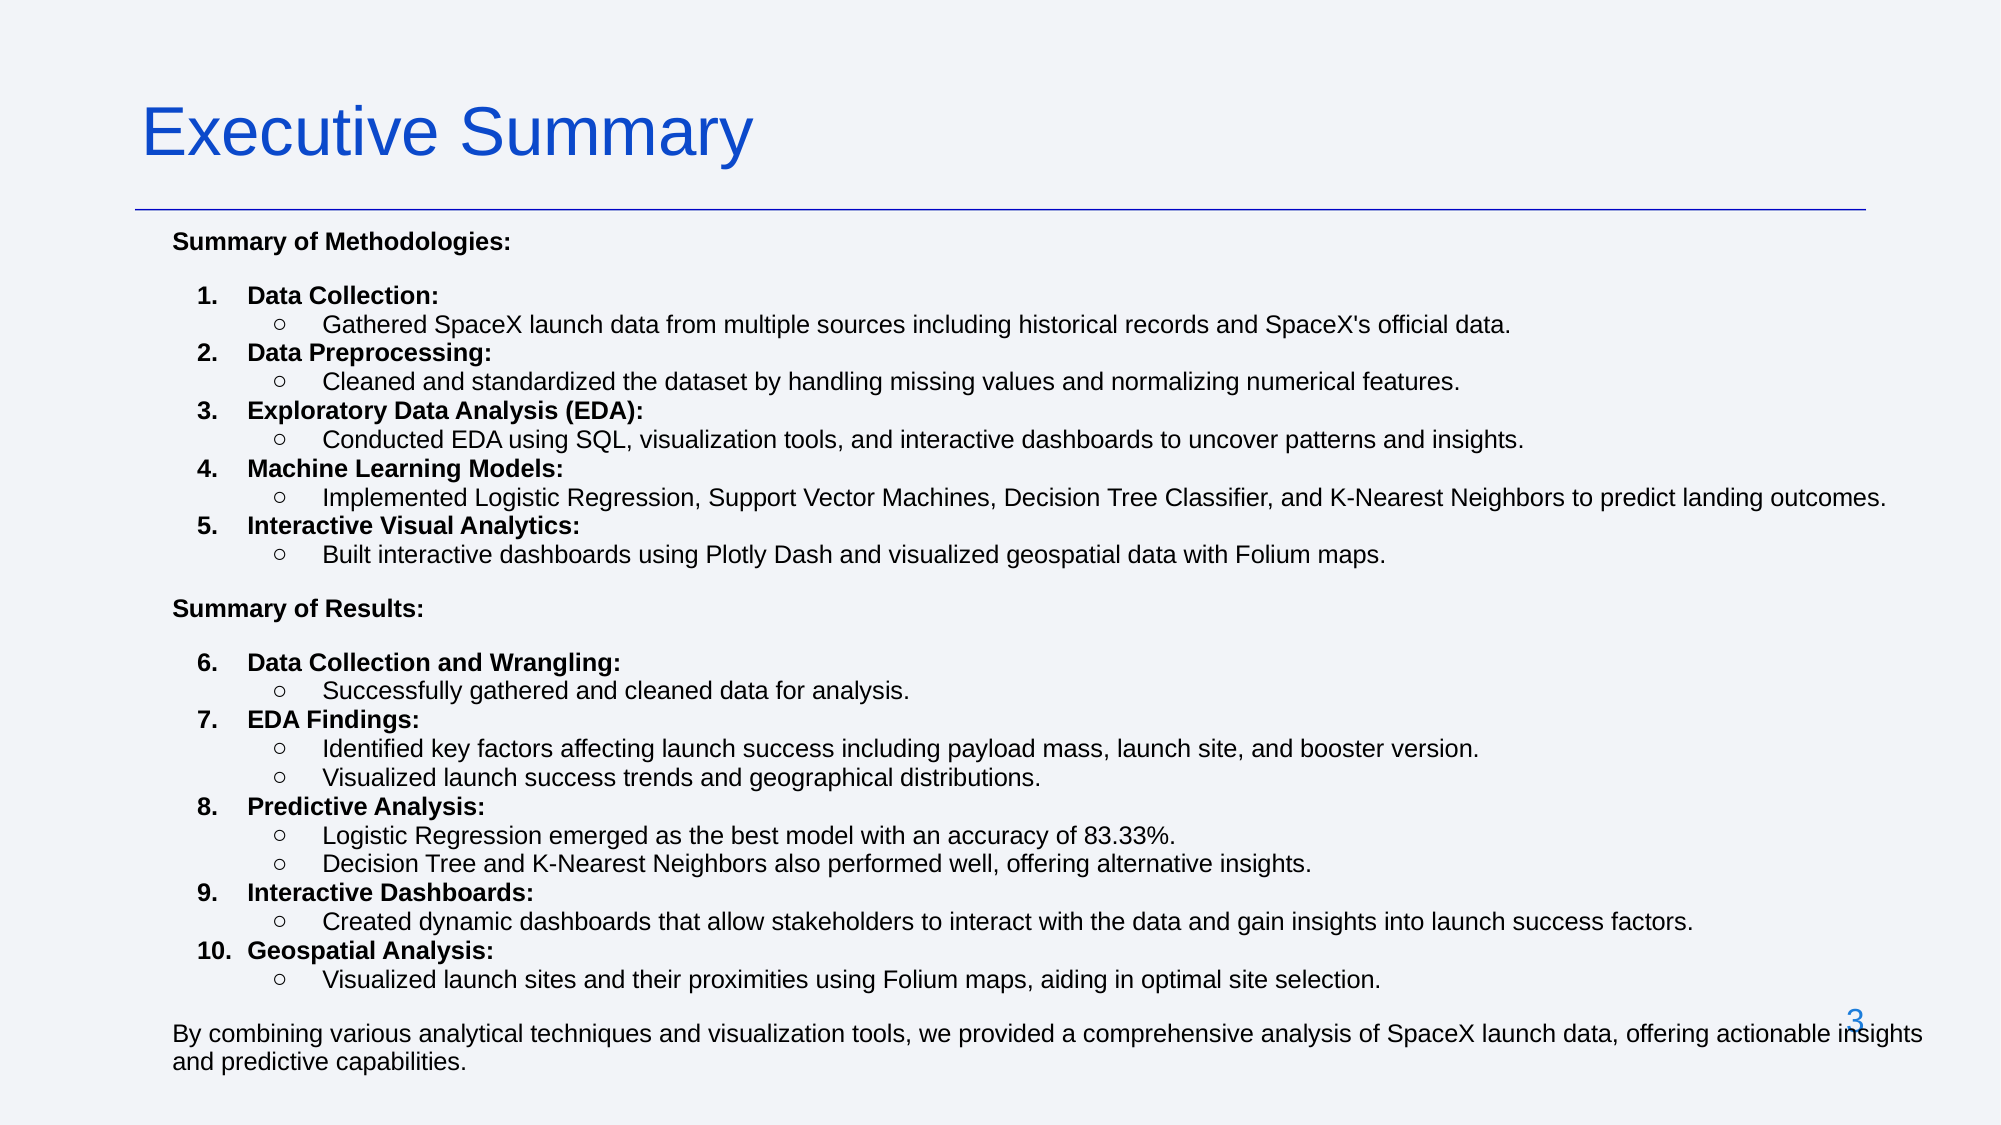

Executive Summary
Summary of Methodologies:
Data Collection:
Gathered SpaceX launch data from multiple sources including historical records and SpaceX's official data.
Data Preprocessing:
Cleaned and standardized the dataset by handling missing values and normalizing numerical features.
Exploratory Data Analysis (EDA):
Conducted EDA using SQL, visualization tools, and interactive dashboards to uncover patterns and insights.
Machine Learning Models:
Implemented Logistic Regression, Support Vector Machines, Decision Tree Classifier, and K-Nearest Neighbors to predict landing outcomes.
Interactive Visual Analytics:
Built interactive dashboards using Plotly Dash and visualized geospatial data with Folium maps.
Summary of Results:
Data Collection and Wrangling:
Successfully gathered and cleaned data for analysis.
EDA Findings:
Identified key factors affecting launch success including payload mass, launch site, and booster version.
Visualized launch success trends and geographical distributions.
Predictive Analysis:
Logistic Regression emerged as the best model with an accuracy of 83.33%.
Decision Tree and K-Nearest Neighbors also performed well, offering alternative insights.
Interactive Dashboards:
Created dynamic dashboards that allow stakeholders to interact with the data and gain insights into launch success factors.
Geospatial Analysis:
Visualized launch sites and their proximities using Folium maps, aiding in optimal site selection.
By combining various analytical techniques and visualization tools, we provided a comprehensive analysis of SpaceX launch data, offering actionable insights and predictive capabilities.

3